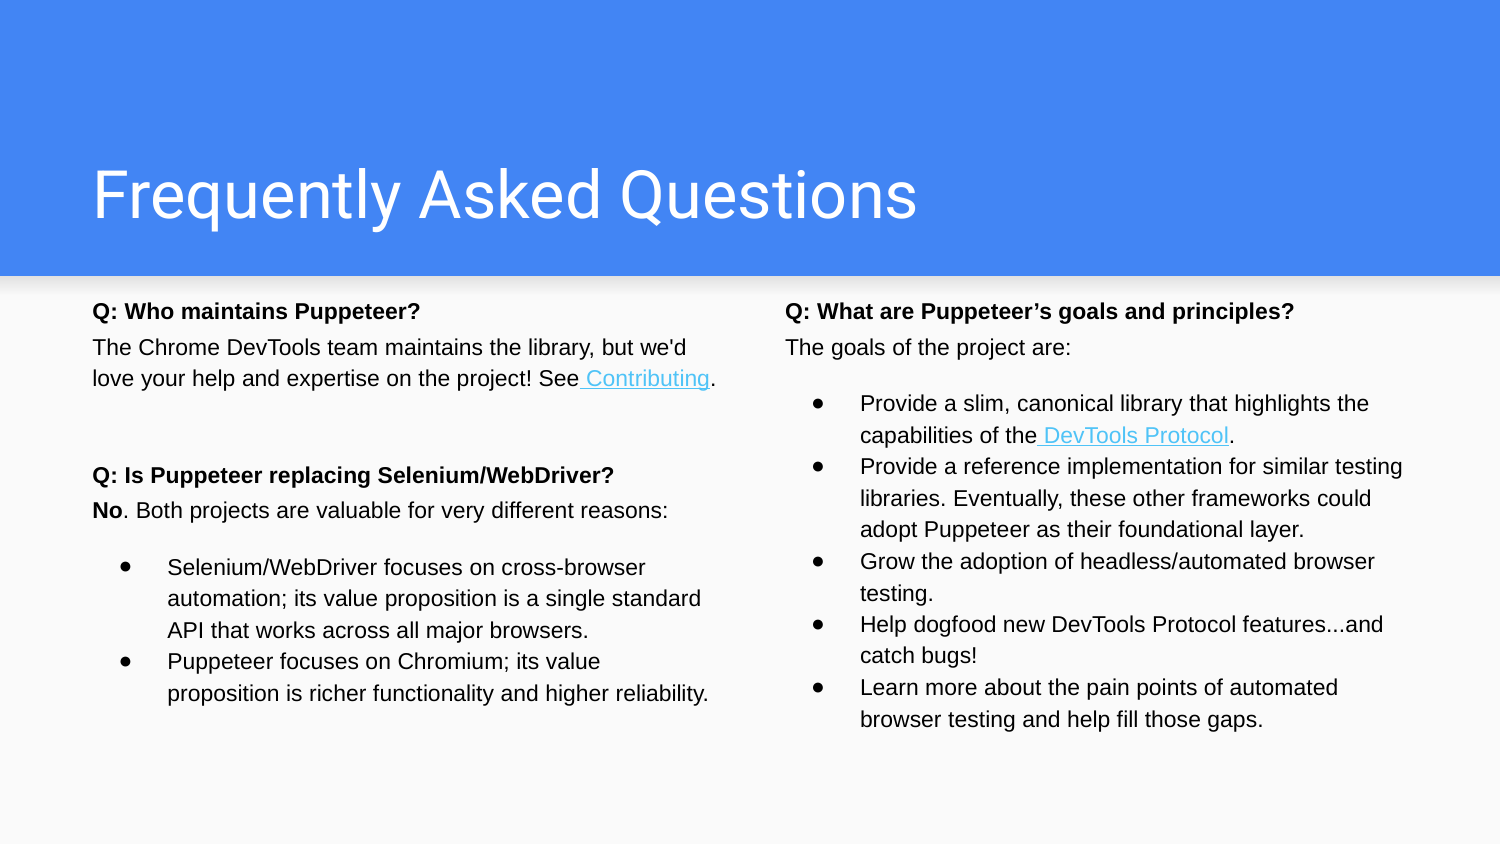

# Frequently Asked Questions
Q: Who maintains Puppeteer?
The Chrome DevTools team maintains the library, but we'd love your help and expertise on the project! See Contributing.
Q: Is Puppeteer replacing Selenium/WebDriver?
No. Both projects are valuable for very different reasons:
Selenium/WebDriver focuses on cross-browser automation; its value proposition is a single standard API that works across all major browsers.
Puppeteer focuses on Chromium; its value proposition is richer functionality and higher reliability.

Q: What are Puppeteer’s goals and principles?
The goals of the project are:
Provide a slim, canonical library that highlights the capabilities of the DevTools Protocol.
Provide a reference implementation for similar testing libraries. Eventually, these other frameworks could adopt Puppeteer as their foundational layer.
Grow the adoption of headless/automated browser testing.
Help dogfood new DevTools Protocol features...and catch bugs!
Learn more about the pain points of automated browser testing and help fill those gaps.